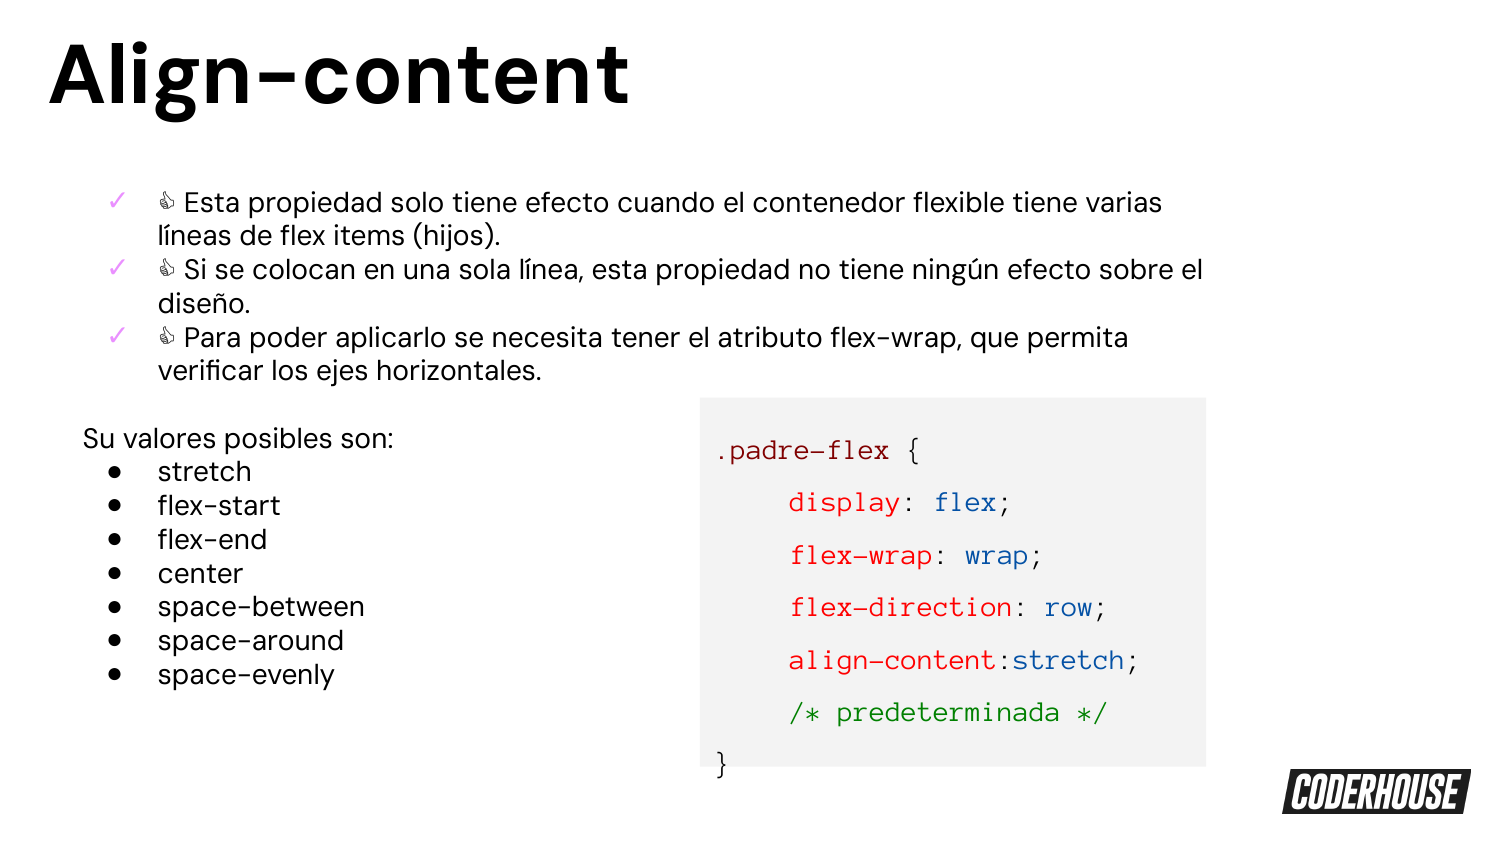

Align-content
👍 Esta propiedad solo tiene efecto cuando el contenedor flexible tiene varias líneas de flex items (hijos).
👍 Si se colocan en una sola línea, esta propiedad no tiene ningún efecto sobre el diseño.
👍 Para poder aplicarlo se necesita tener el atributo flex-wrap, que permita verificar los ejes horizontales.

Su valores posibles son:
stretch
flex-start
flex-end
center
space-between
space-around
space-evenly

.padre-flex {
display: flex;
flex-wrap: wrap;
flex-direction: row;
align-content:stretch;
/* predeterminada */
}